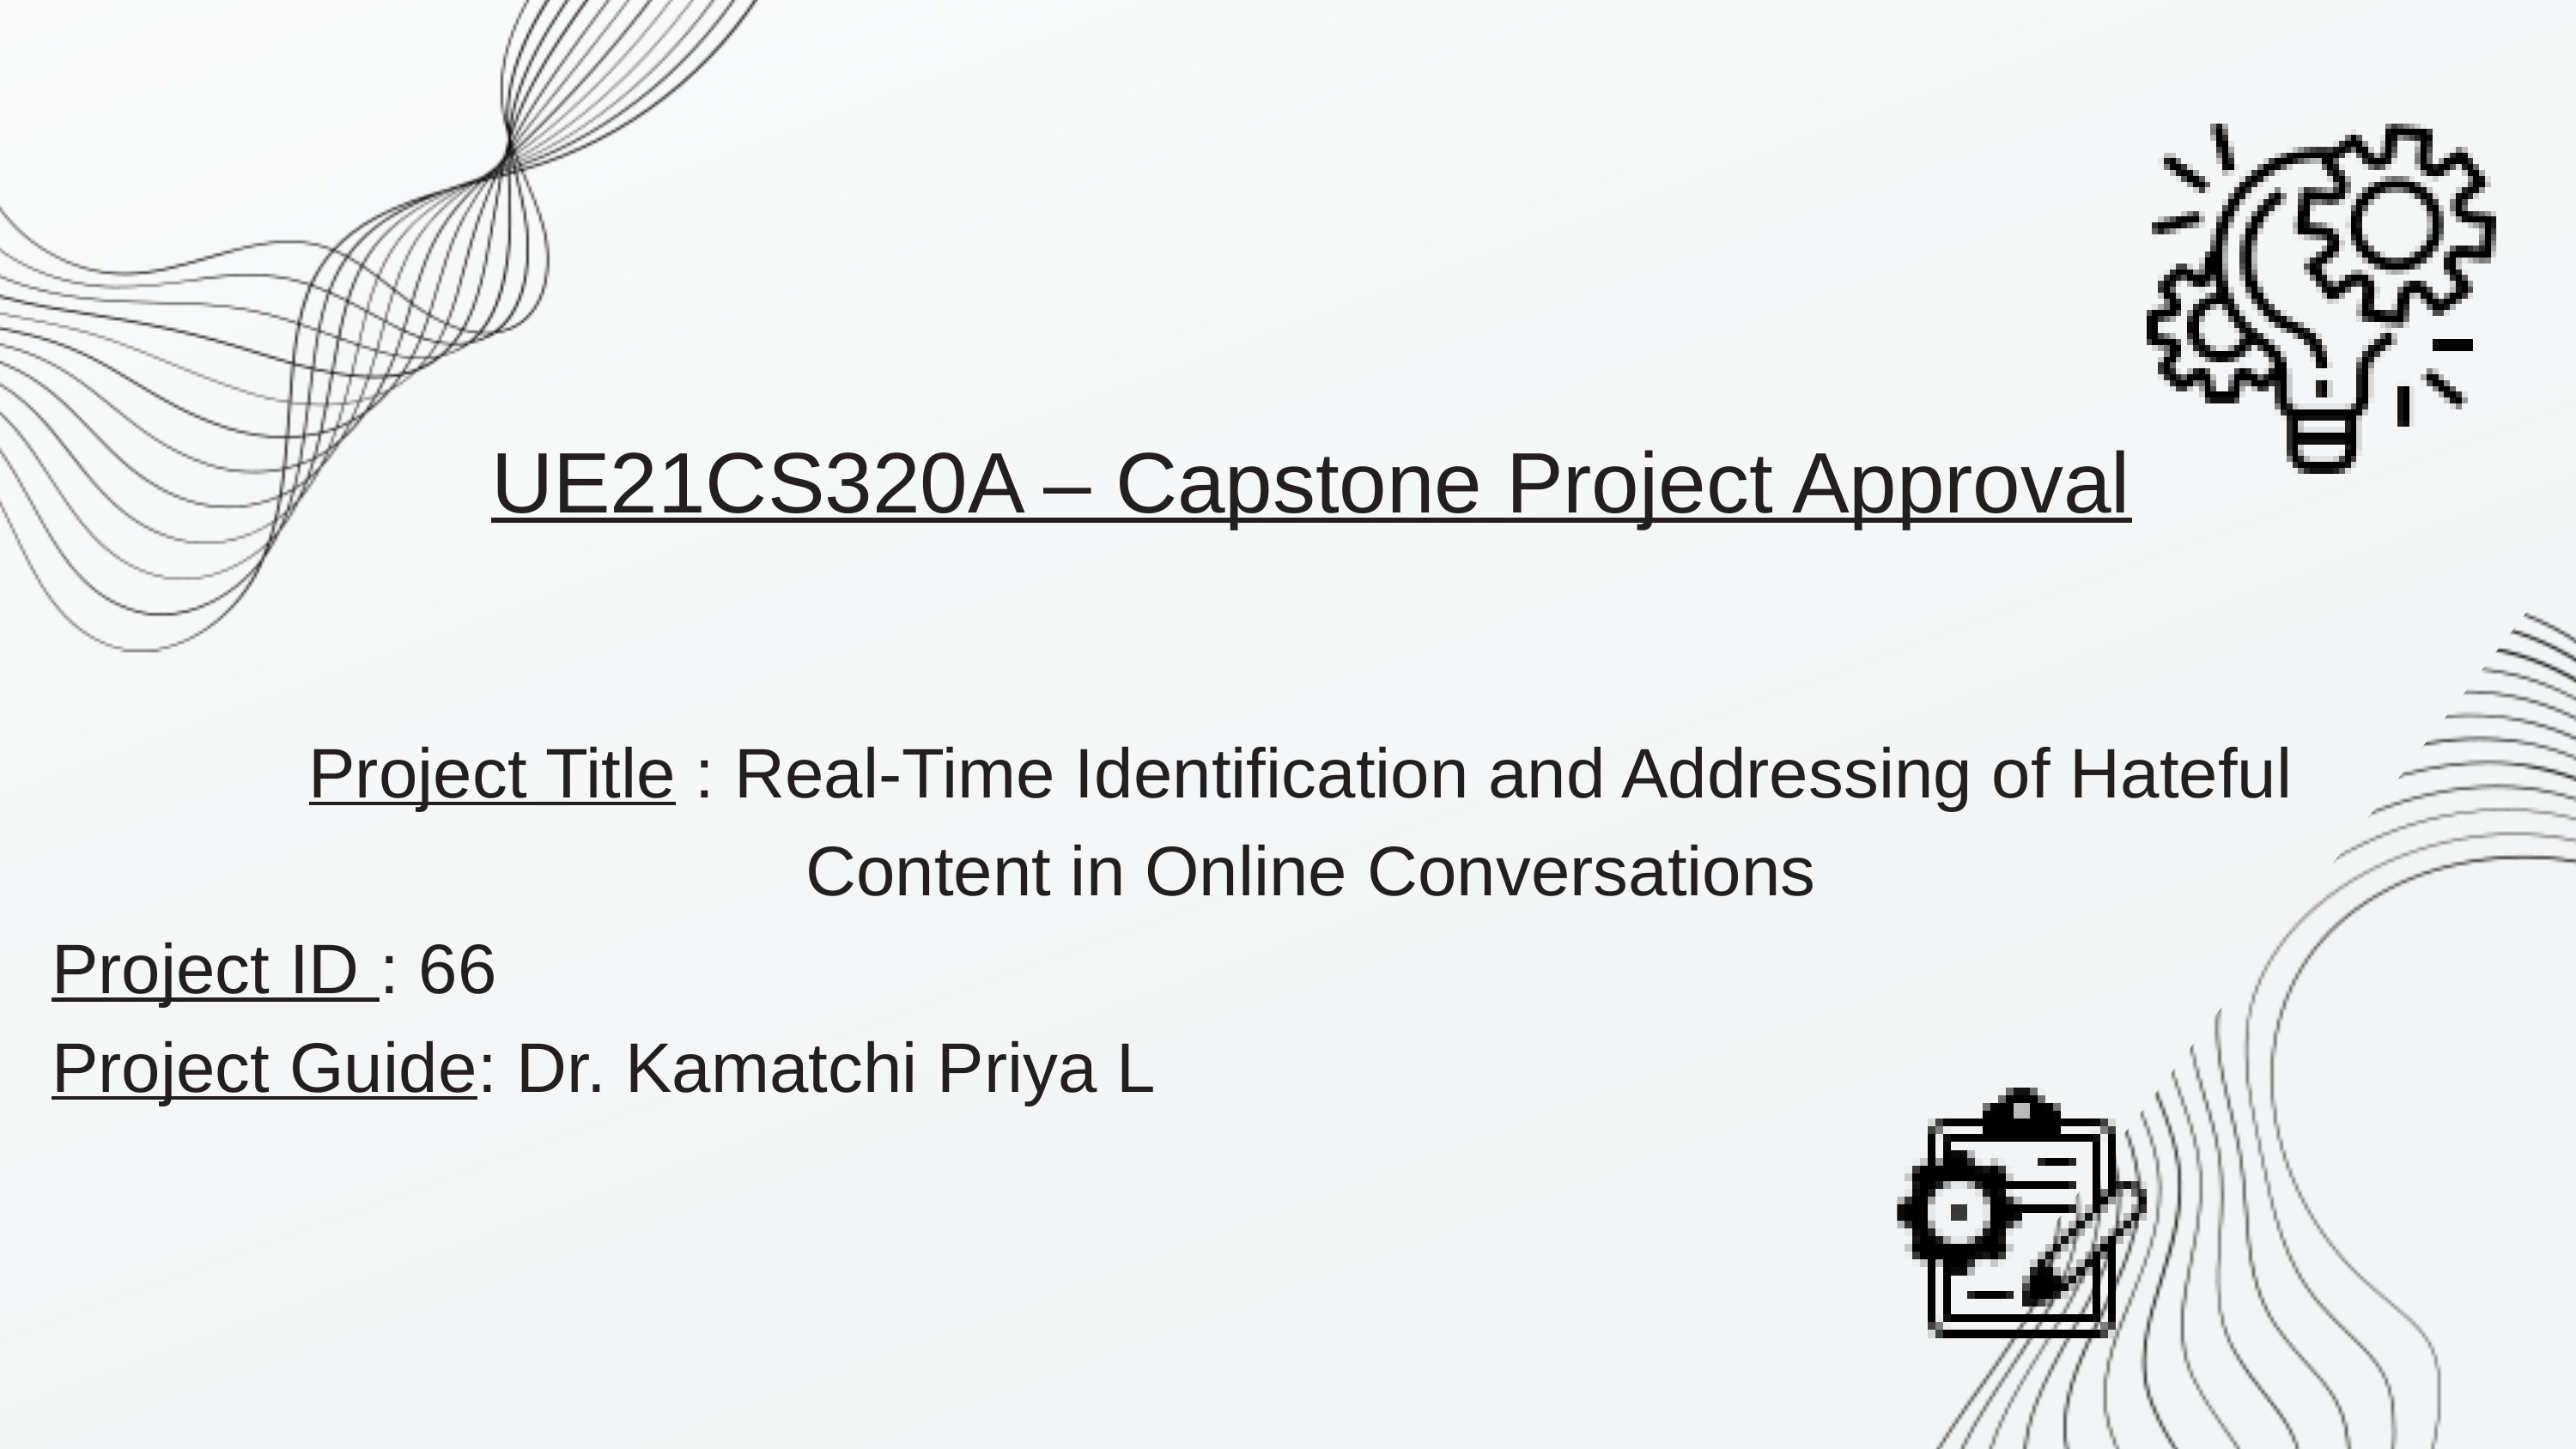

UE21CS320A – Capstone Project Approval
Project Title : Real-Time Identification and Addressing of Hateful
Content in Online Conversations
Project ID : 66
Project Guide: Dr. Kamatchi Priya L